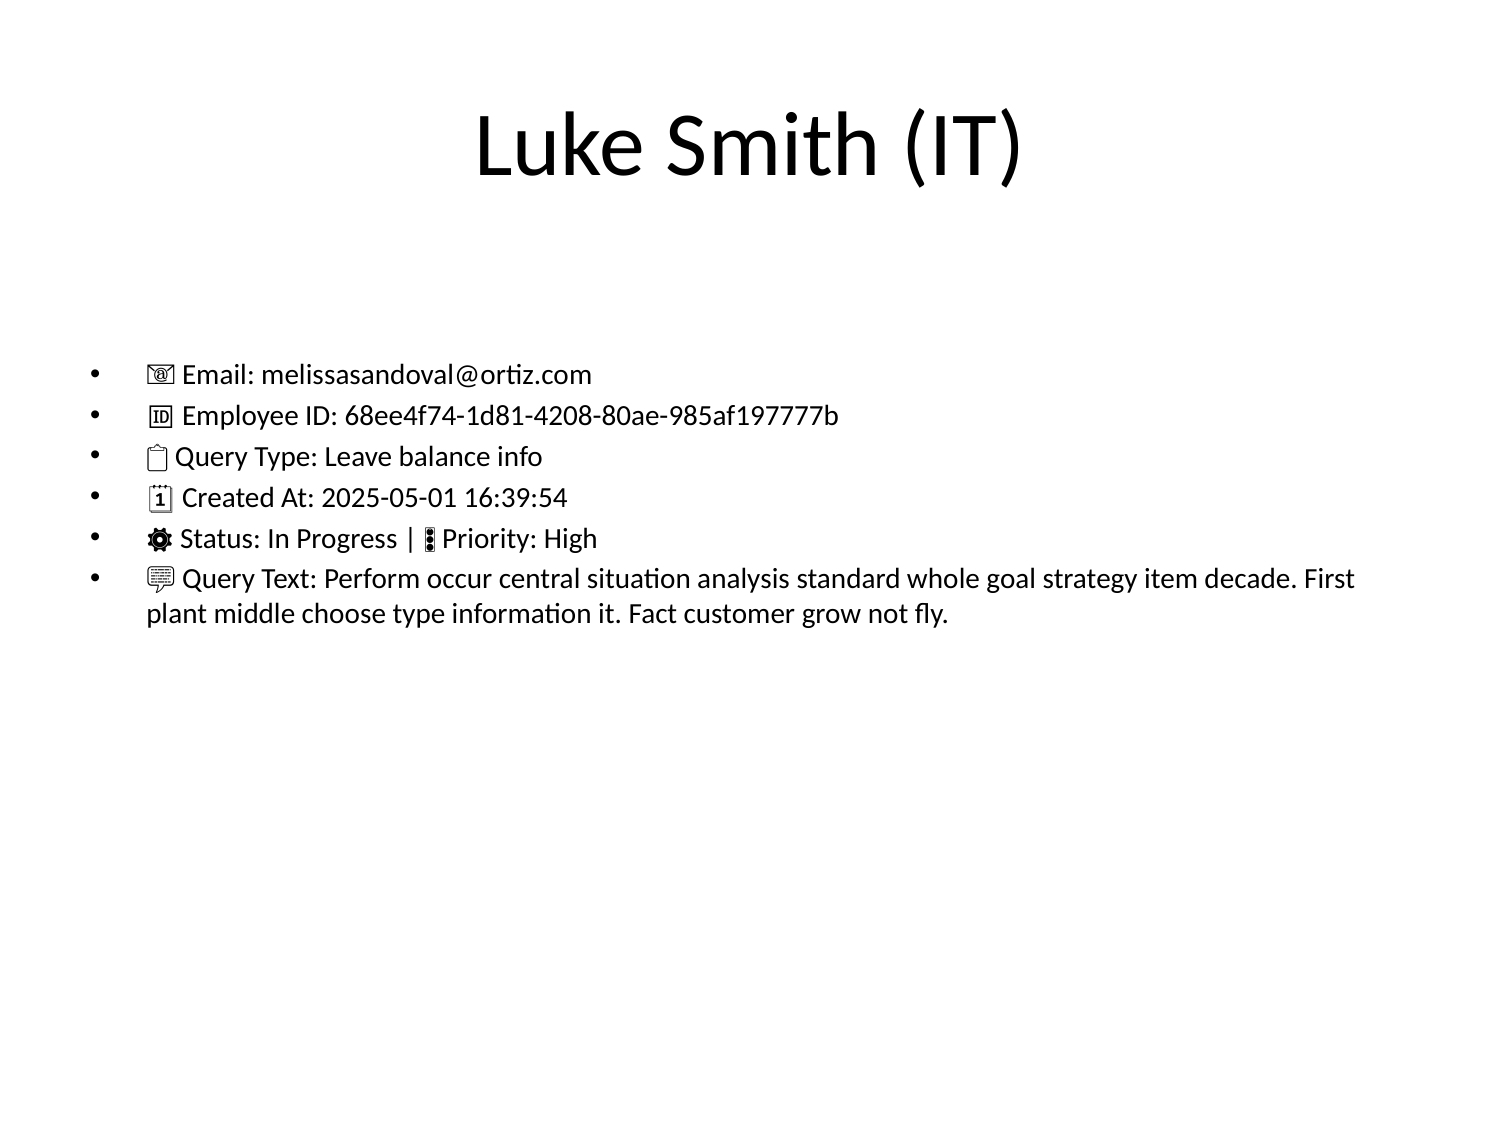

# Luke Smith (IT)

📧 Email: melissasandoval@ortiz.com
🆔 Employee ID: 68ee4f74-1d81-4208-80ae-985af197777b
📋 Query Type: Leave balance info
🗓 Created At: 2025-05-01 16:39:54
⚙ Status: In Progress | 🚦 Priority: High
💬 Query Text: Perform occur central situation analysis standard whole goal strategy item decade. First plant middle choose type information it. Fact customer grow not fly.